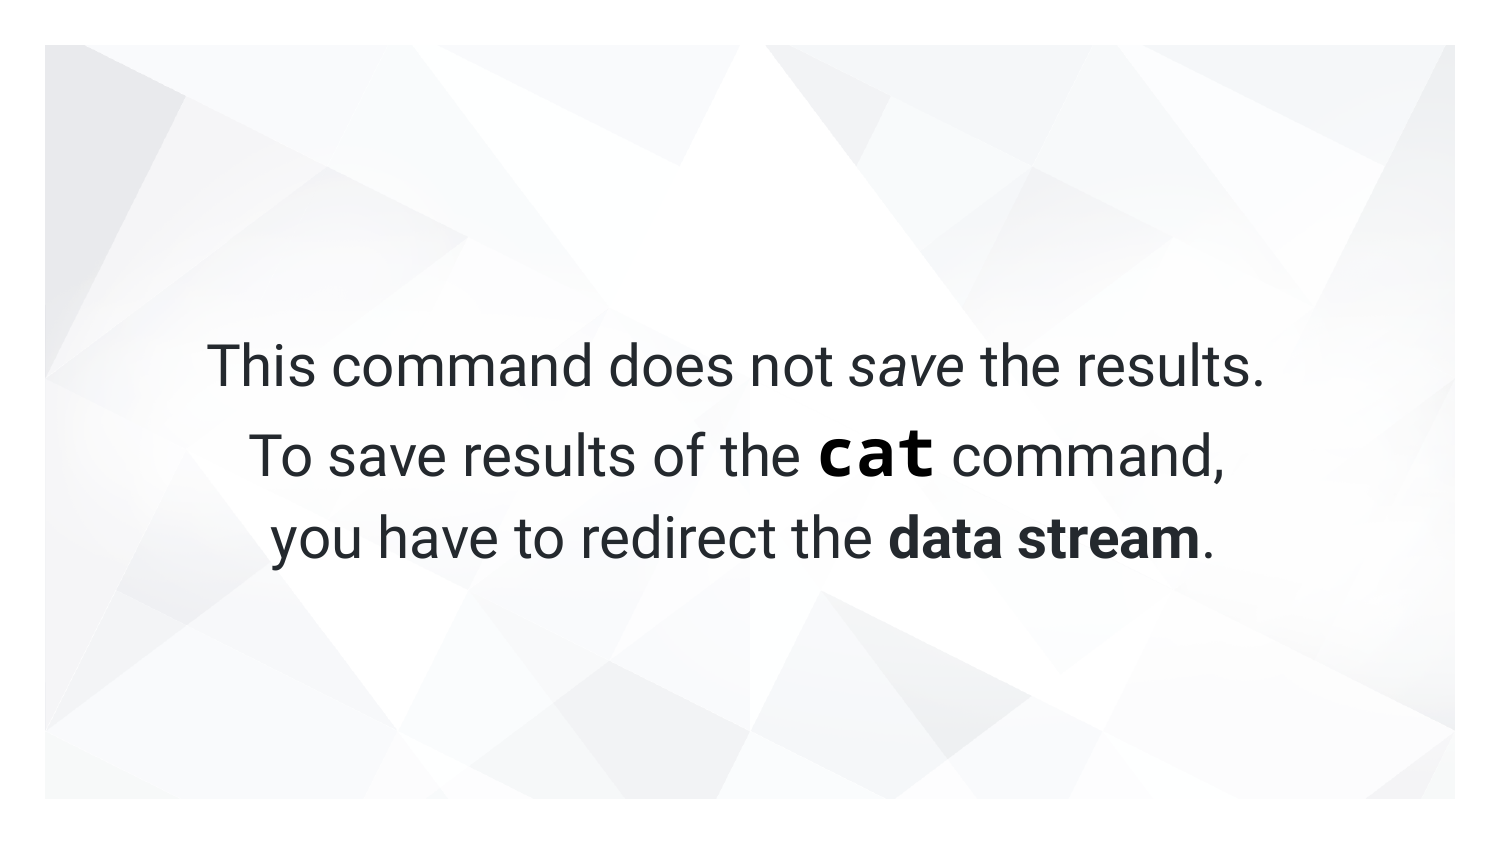

# This command does not save the results.
To save results of the cat command,
you have to redirect the data stream.